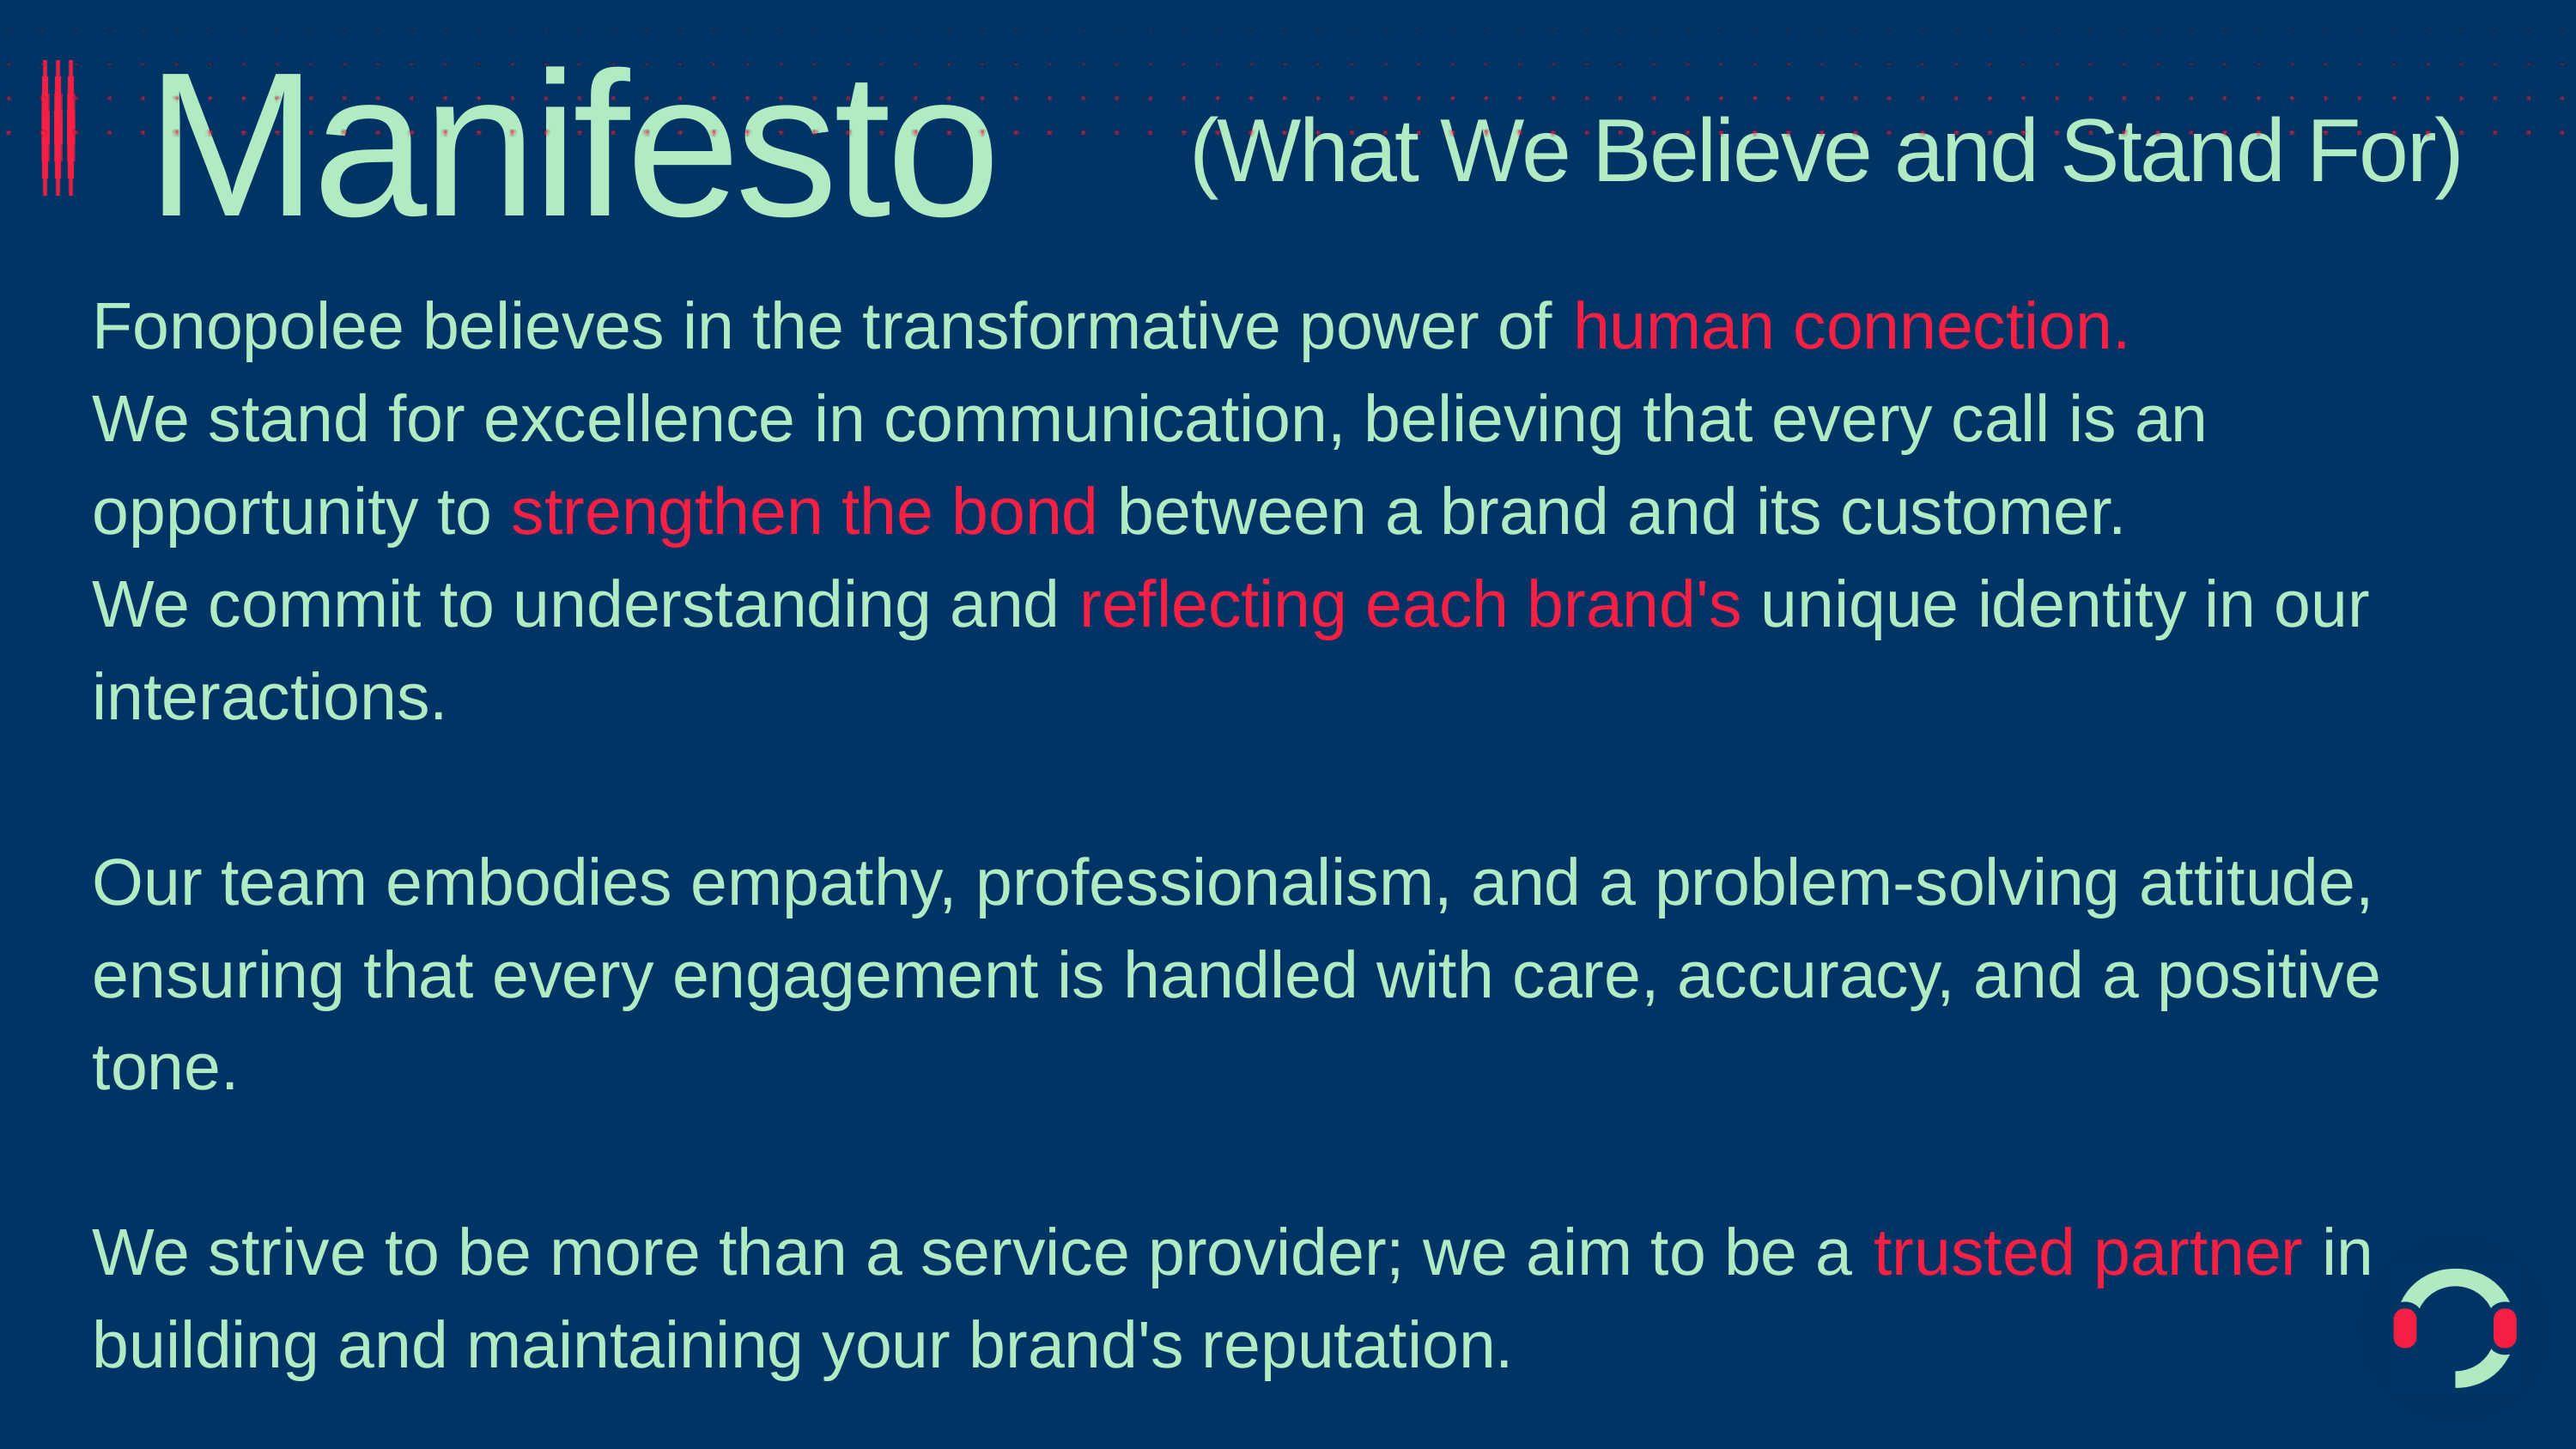

Manifesto

 (What We Believe and Stand For)

Fonopolee believes in the transformative power of human connection.
We stand for excellence in communication, believing that every call is an opportunity to strengthen the bond between a brand and its customer.
We commit to understanding and reflecting each brand's unique identity in our interactions.

Our team embodies empathy, professionalism, and a problem-solving attitude, ensuring that every engagement is handled with care, accuracy, and a positive tone.

We strive to be more than a service provider; we aim to be a trusted partner in building and maintaining your brand's reputation.